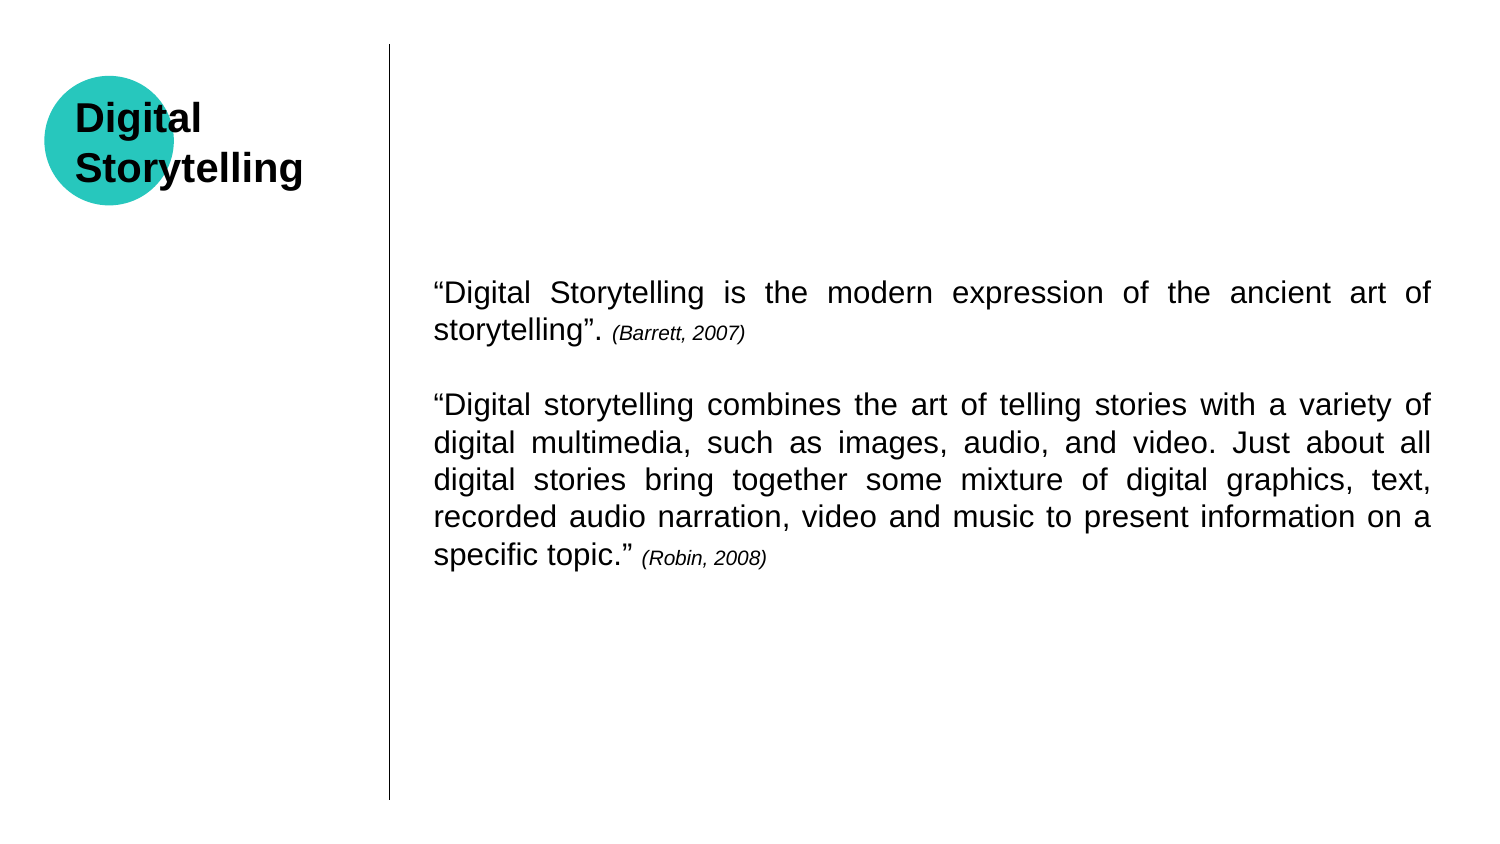

“Digital Storytelling is the modern expression of the ancient art of storytelling”. (Barrett, 2007)

“Digital storytelling combines the art of telling stories with a variety of digital multimedia, such as images, audio, and video. Just about all digital stories bring together some mixture of digital graphics, text, recorded audio narration, video and music to present information on a specific topic.” (Robin, 2008)

# Digital
Storytelling